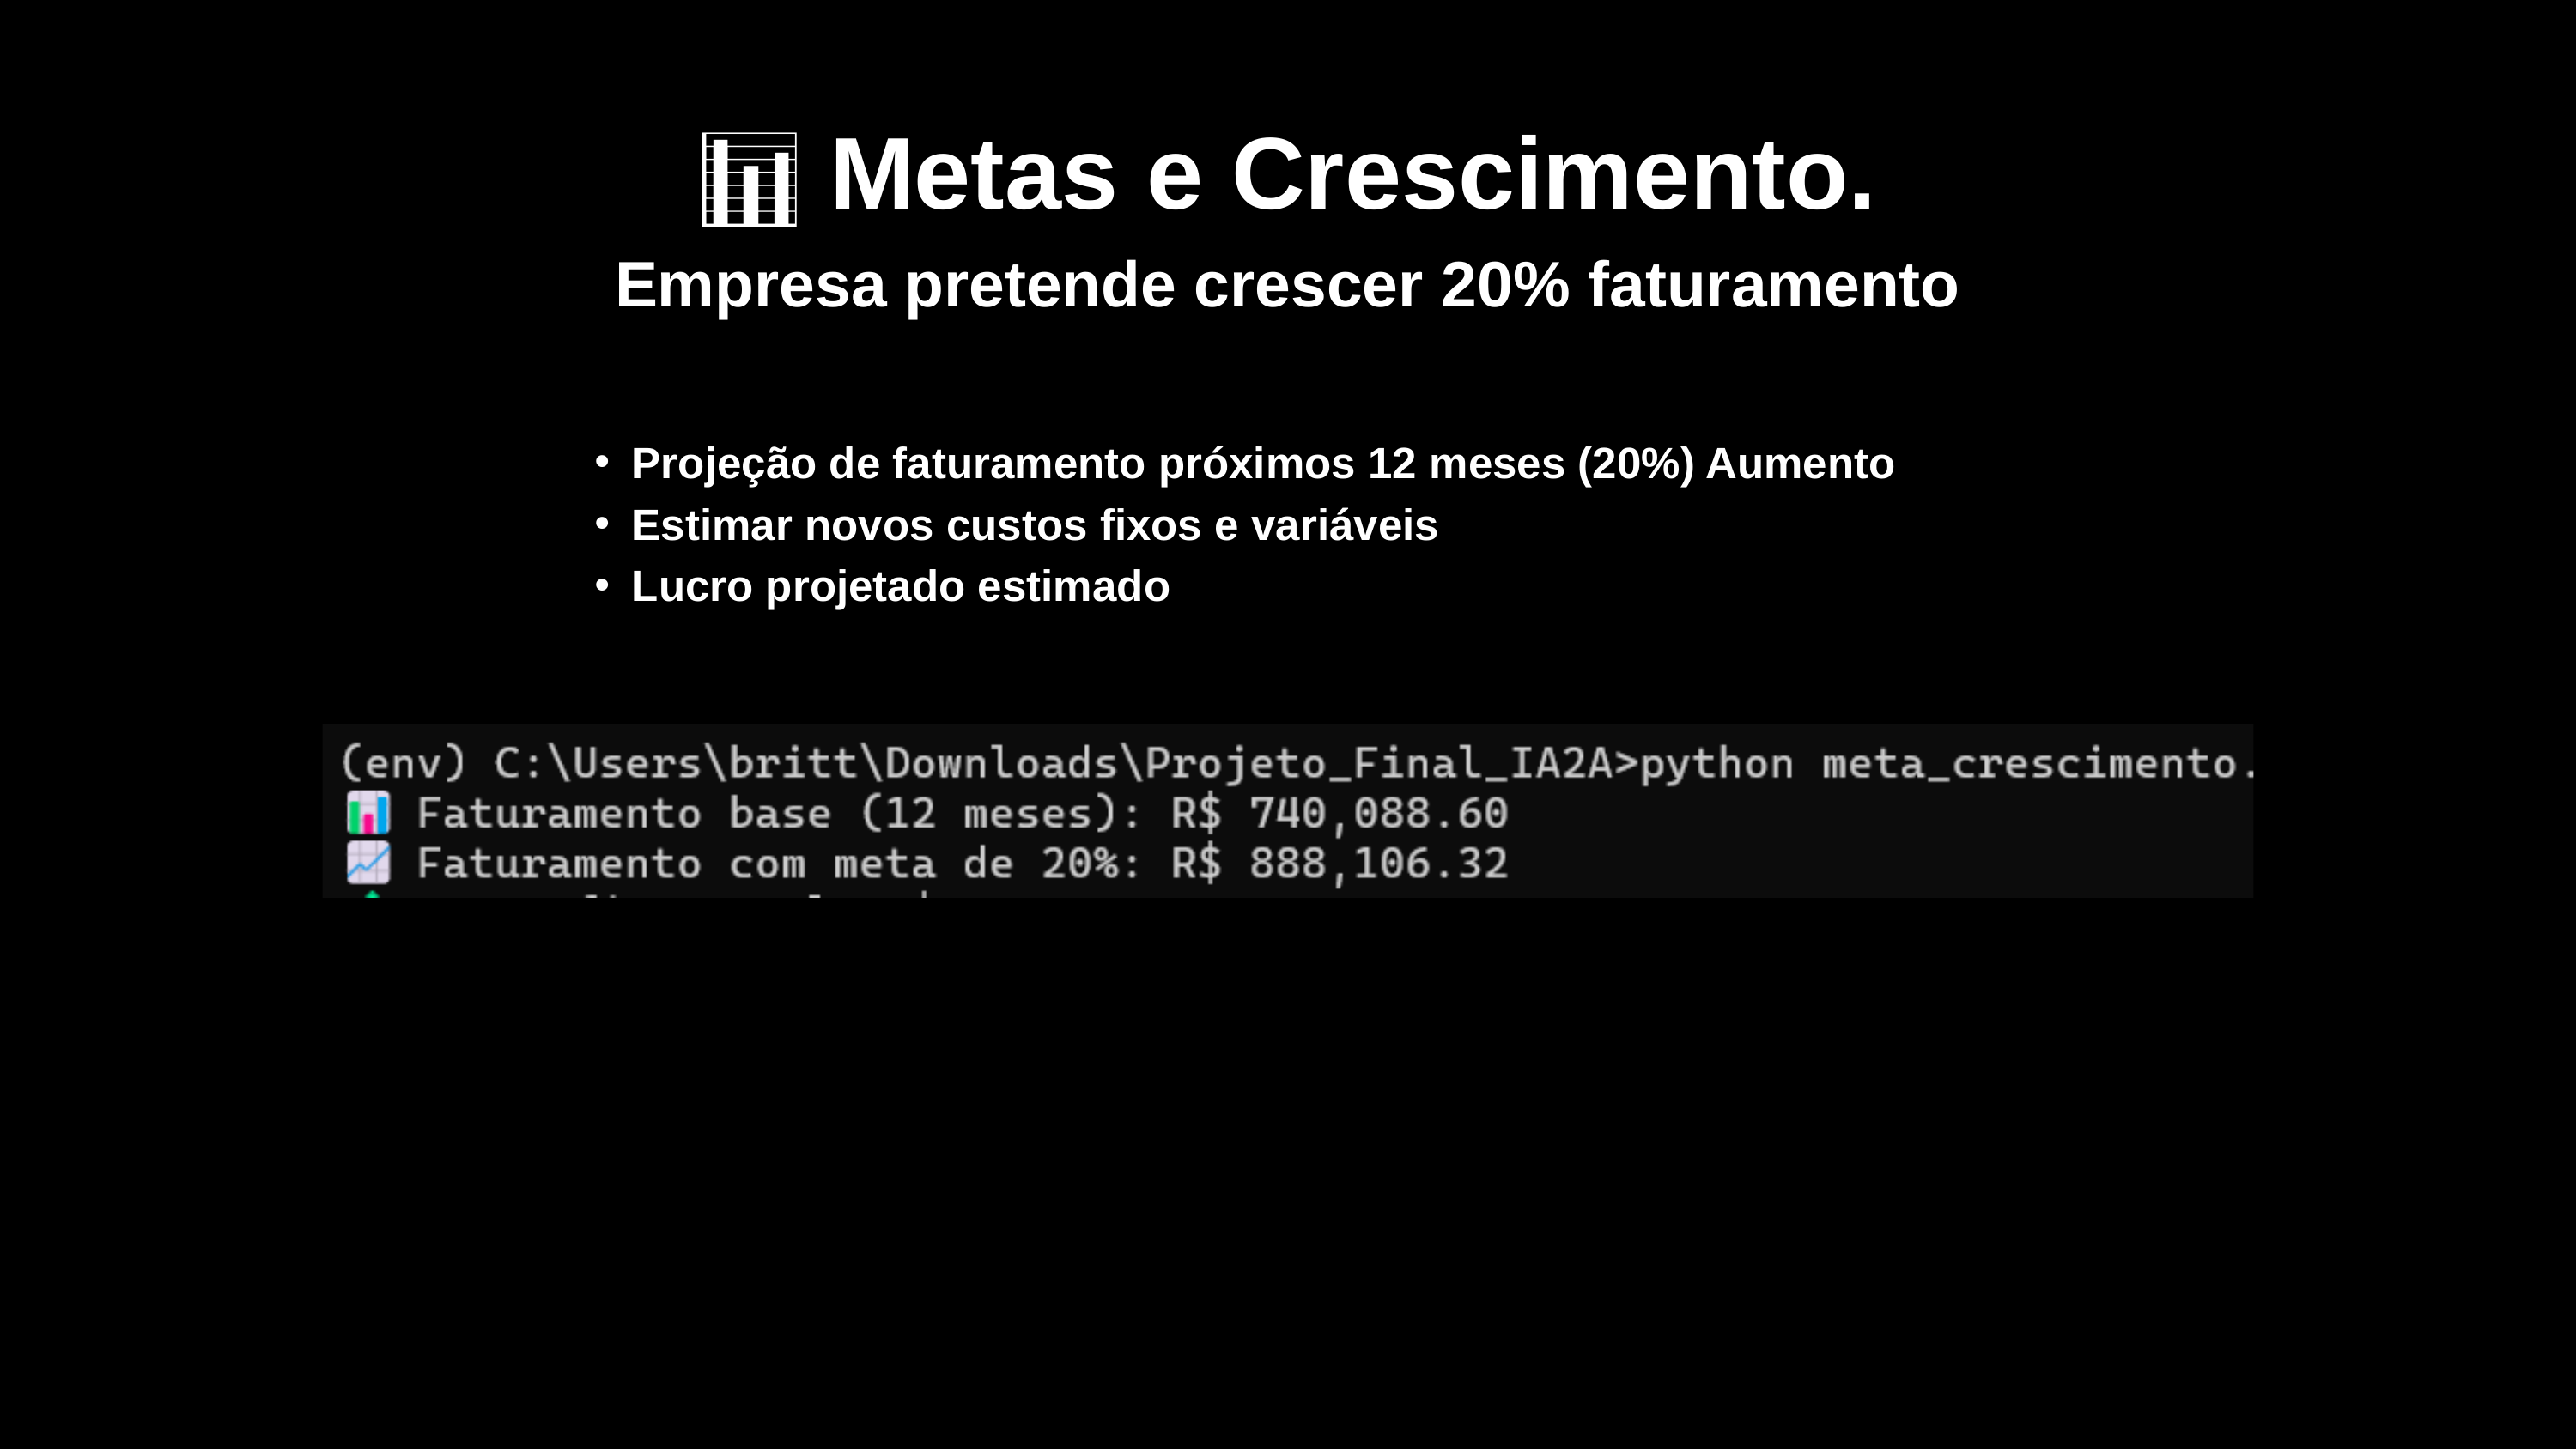

📊 Metas e Crescimento.
Empresa pretende crescer 20% faturamento

Projeção de faturamento próximos 12 meses (20%) Aumento
Estimar novos custos fixos e variáveis
Lucro projetado estimado